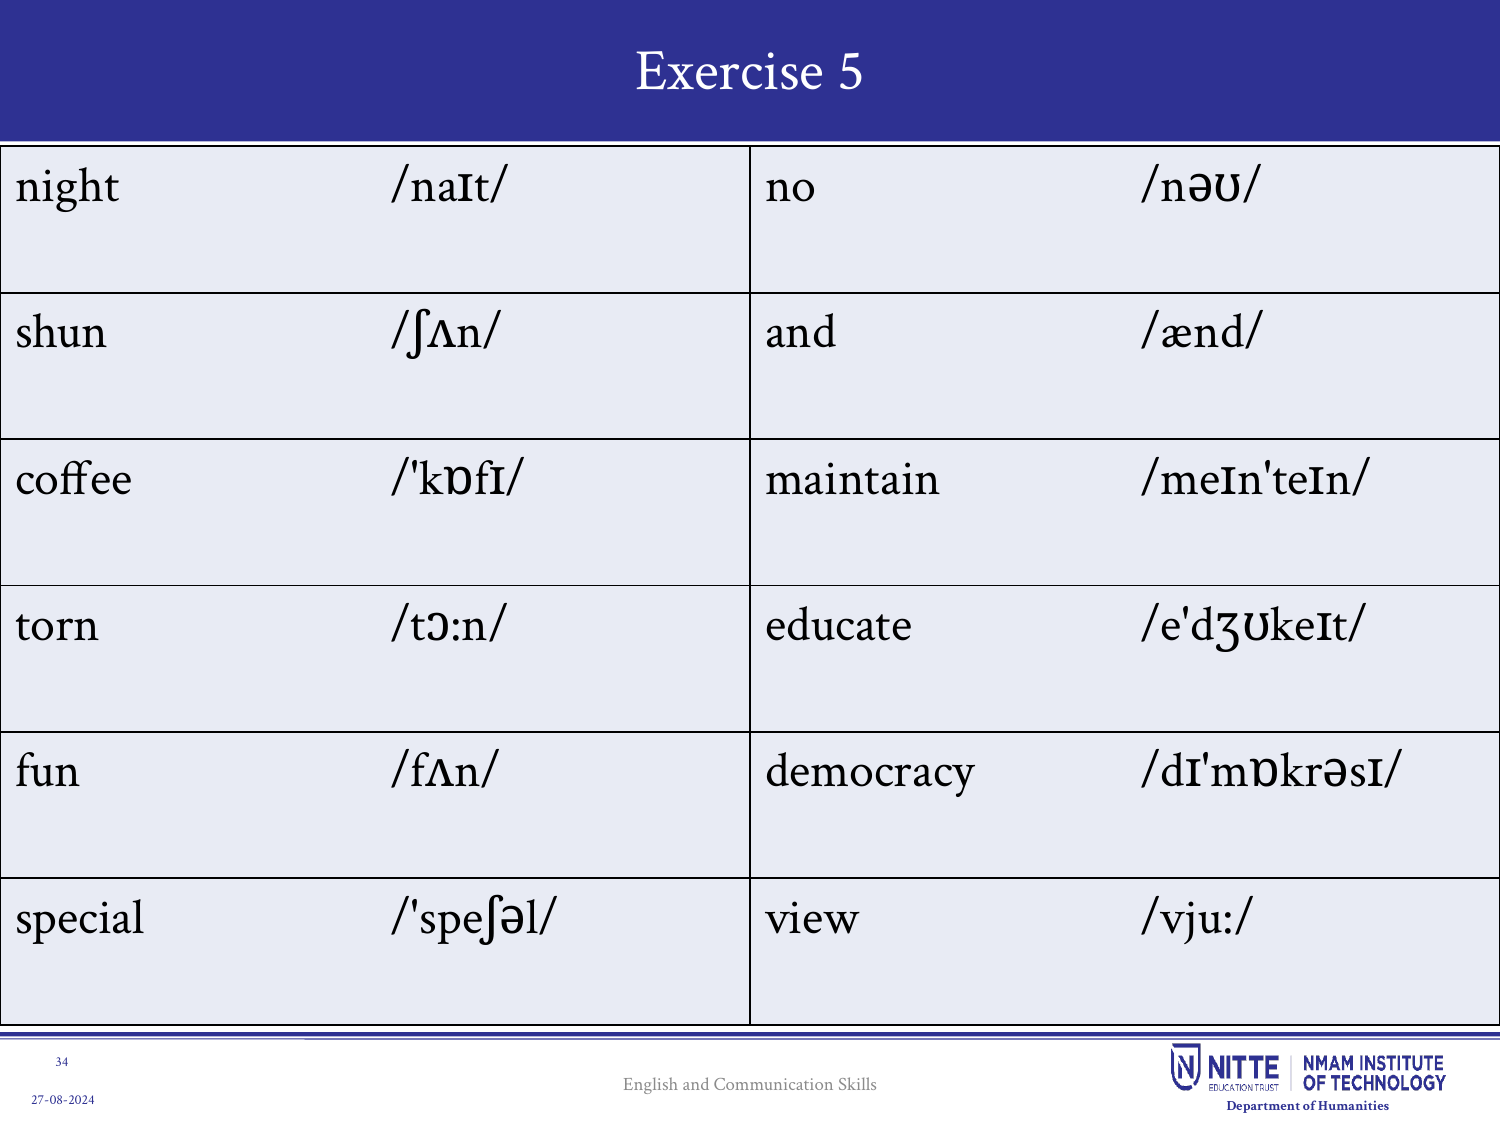

# Exercise 5
| night | /naɪt/ | no | /nəʊ/ |
| --- | --- | --- | --- |
| shun | /ʃʌn/ | and | /ænd/ |
| coffee | /'kɒfɪ/ | maintain | /meɪn'teɪn/ |
| torn | /tɔ:n/ | educate | /e'dʒʊkeɪt/ |
| fun | /fʌn/ | democracy | /dɪ'mɒkrəsɪ/ |
| special | /'speʃəl/ | view | /vju:/ |
English and Communication Skills